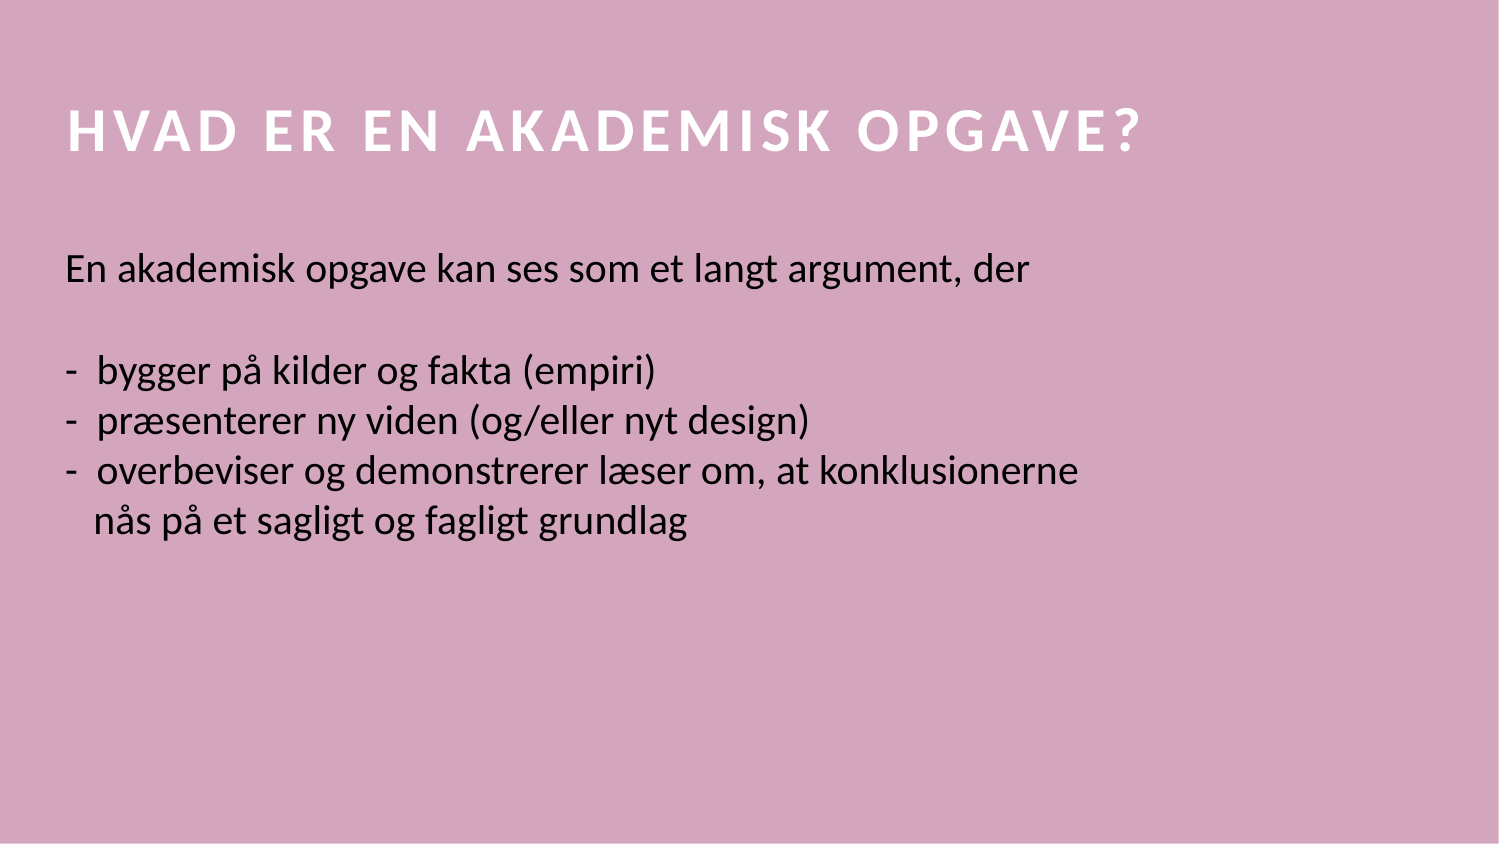

# HVAD ER EN AKADEMISK OPGAVE?
En akademisk opgave kan ses som et langt argument, der
-  bygger på kilder og fakta (empiri)
-  præsenterer ny viden (og/eller nyt design)
-  overbeviser og demonstrerer læser om, at konklusionerne
   nås på et sagligt og fagligt grundlag